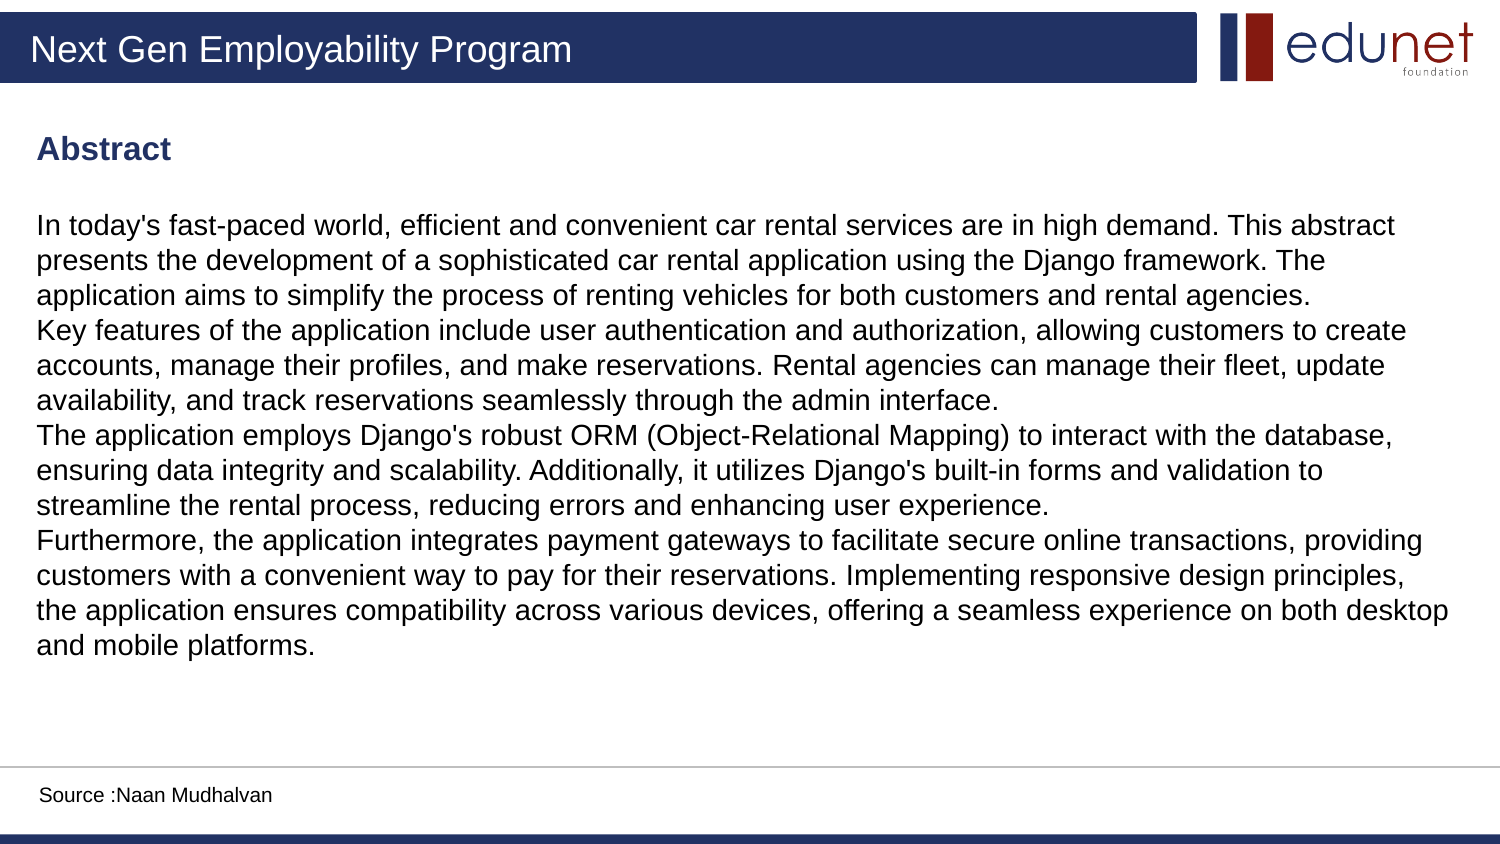

Abstract
In today's fast-paced world, efficient and convenient car rental services are in high demand. This abstract presents the development of a sophisticated car rental application using the Django framework. The application aims to simplify the process of renting vehicles for both customers and rental agencies.
Key features of the application include user authentication and authorization, allowing customers to create accounts, manage their profiles, and make reservations. Rental agencies can manage their fleet, update availability, and track reservations seamlessly through the admin interface.
The application employs Django's robust ORM (Object-Relational Mapping) to interact with the database, ensuring data integrity and scalability. Additionally, it utilizes Django's built-in forms and validation to streamline the rental process, reducing errors and enhancing user experience.
Furthermore, the application integrates payment gateways to facilitate secure online transactions, providing customers with a convenient way to pay for their reservations. Implementing responsive design principles, the application ensures compatibility across various devices, offering a seamless experience on both desktop and mobile platforms.
Source :Naan Mudhalvan